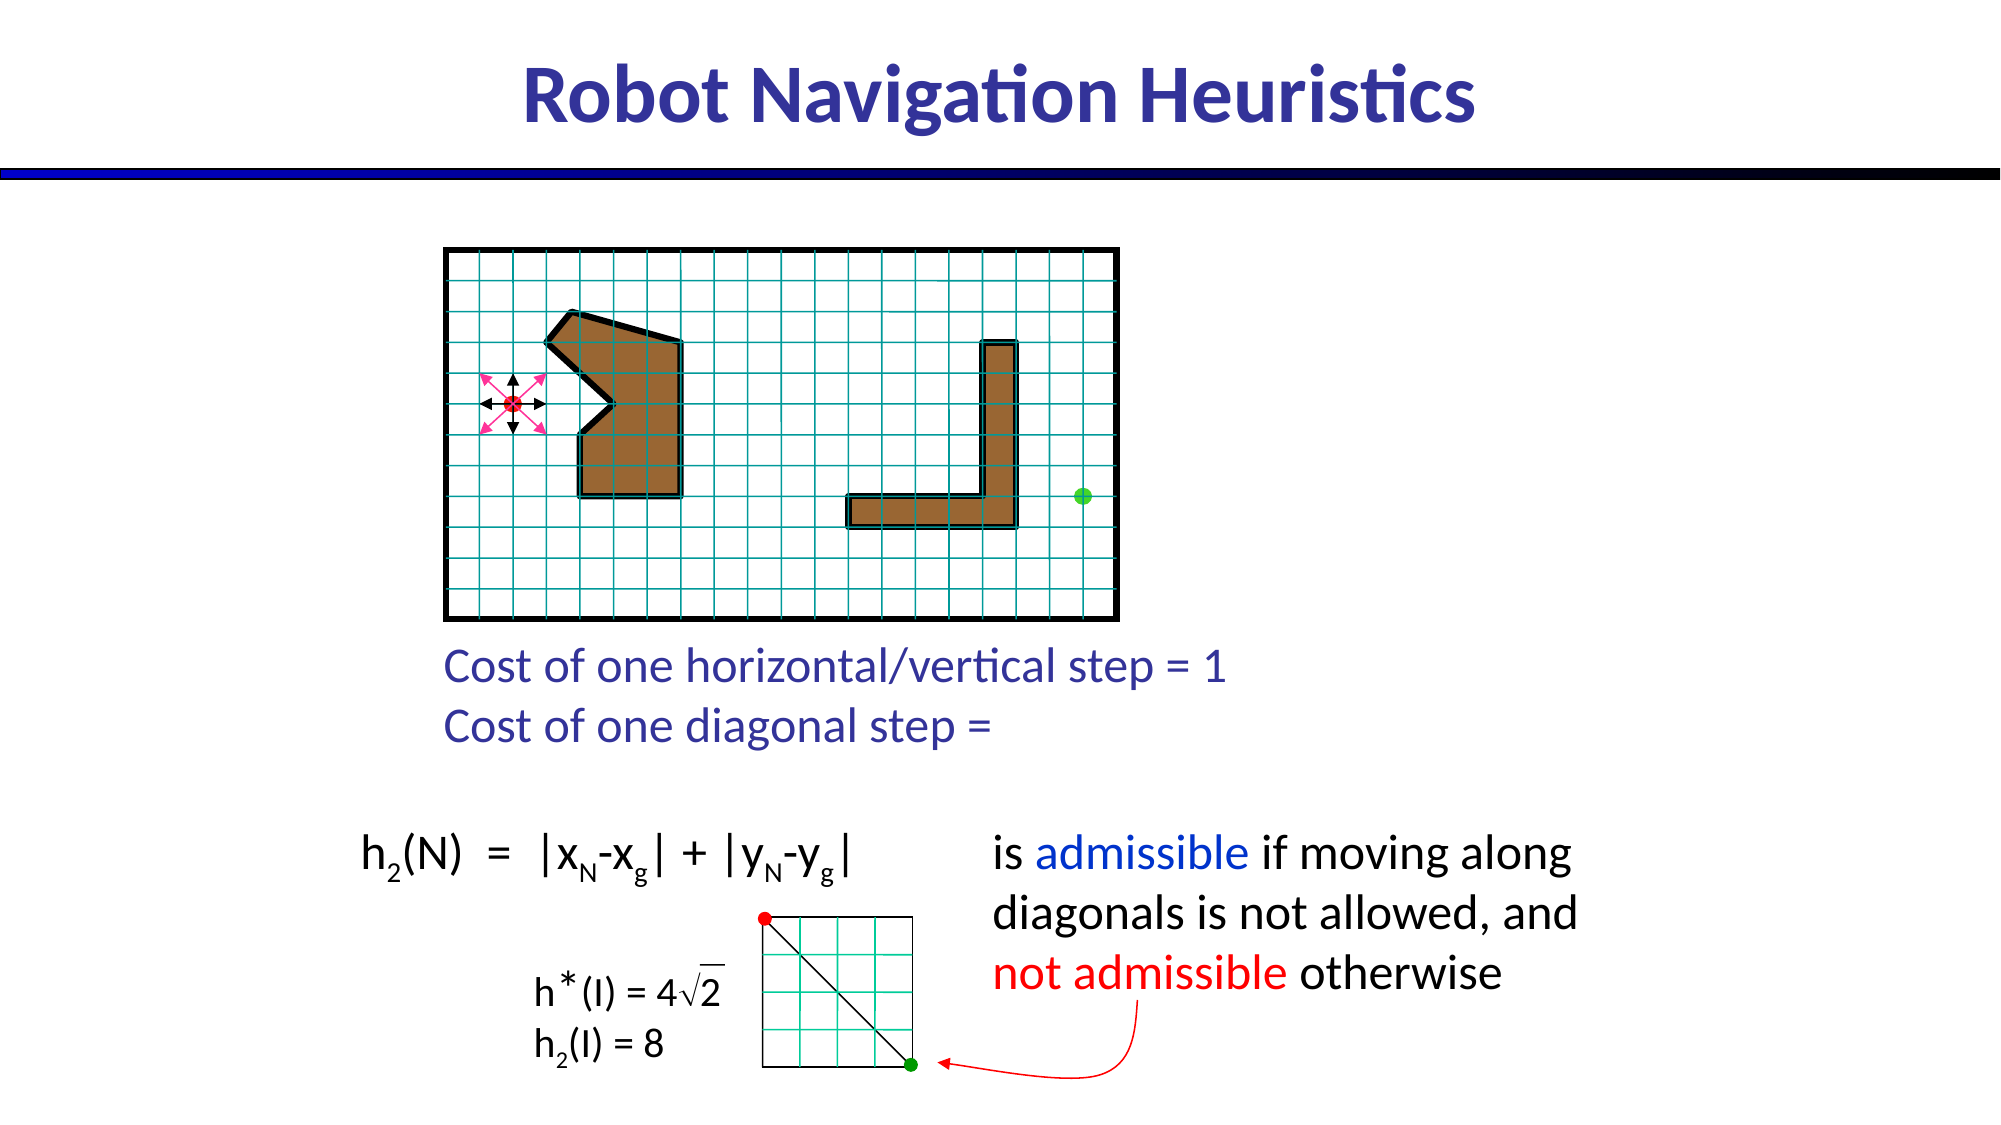

Robot Navigation Heuristics

Cost of one horizontal/vertical step = 1
Cost of one diagonal step =
h2(N)  =  |xN-xg| + |yN-yg|
is admissible if moving along
diagonals is not allowed, and
not admissible otherwise

h*(I) = 4√2
h2(I) = 8